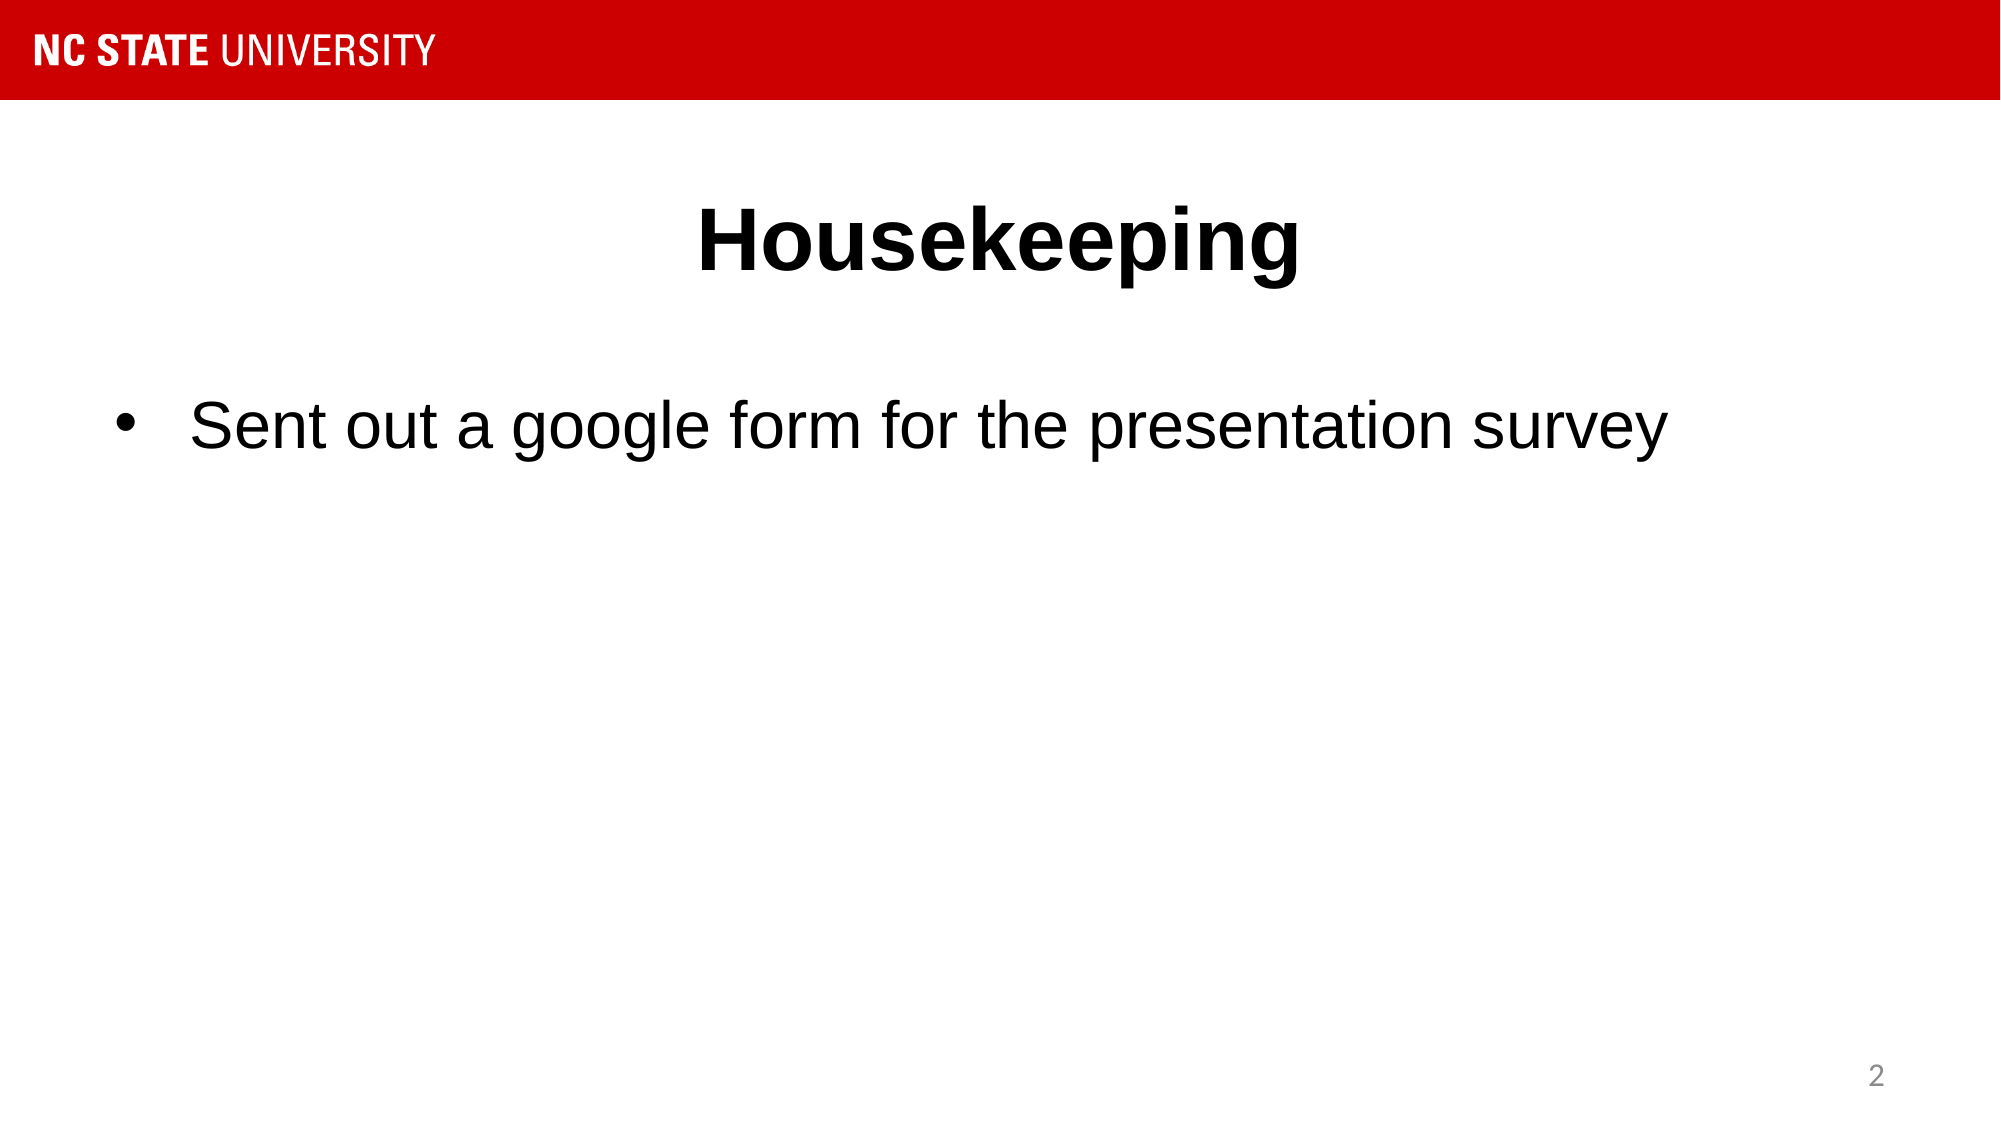

# Housekeeping
Sent out a google form for the presentation survey
2